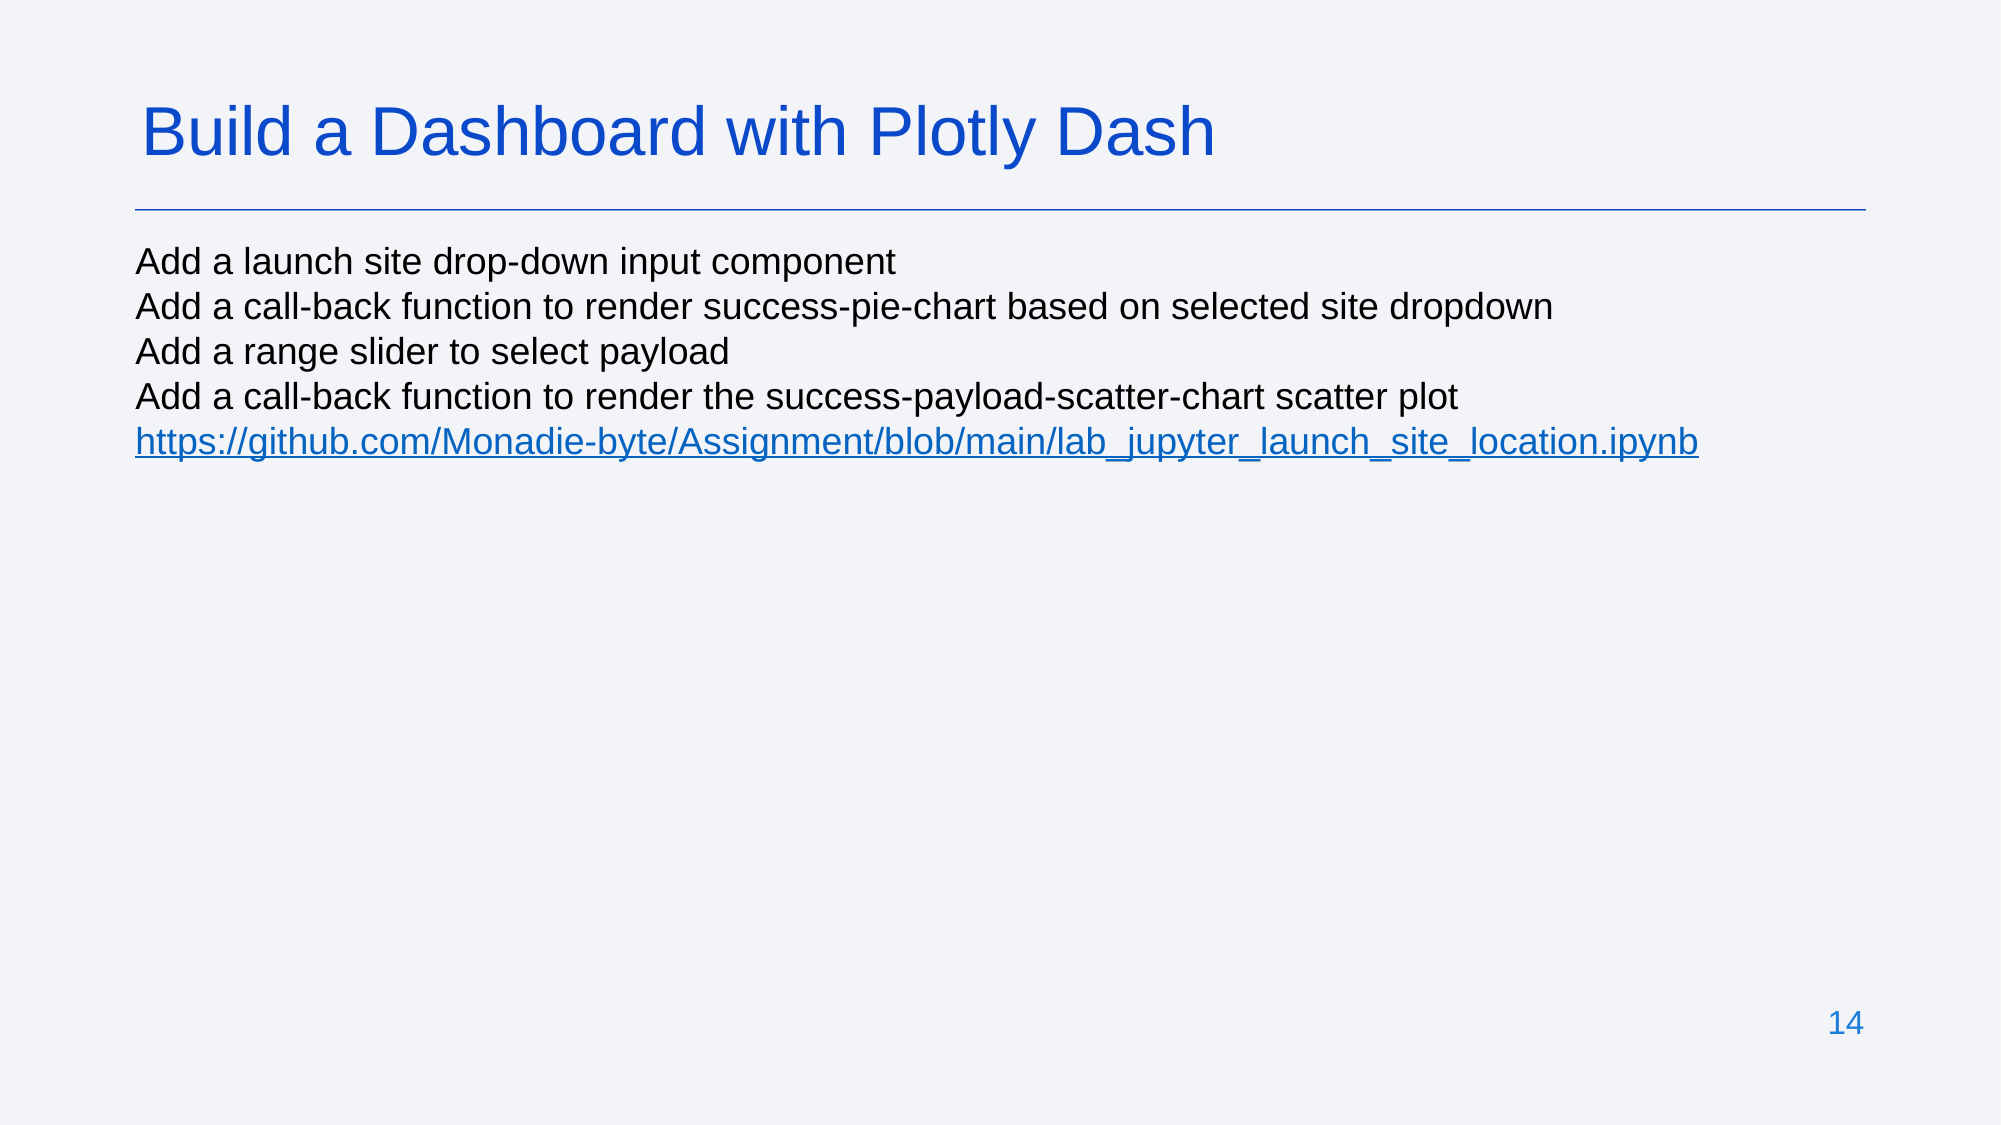

Build a Dashboard with Plotly Dash
Add a launch site drop-down input component
Add a call-back function to render success-pie-chart based on selected site dropdown
Add a range slider to select payload
Add a call-back function to render the success-payload-scatter-chart scatter plot
https://github.com/Monadie-byte/Assignment/blob/main/lab_jupyter_launch_site_location.ipynb

14